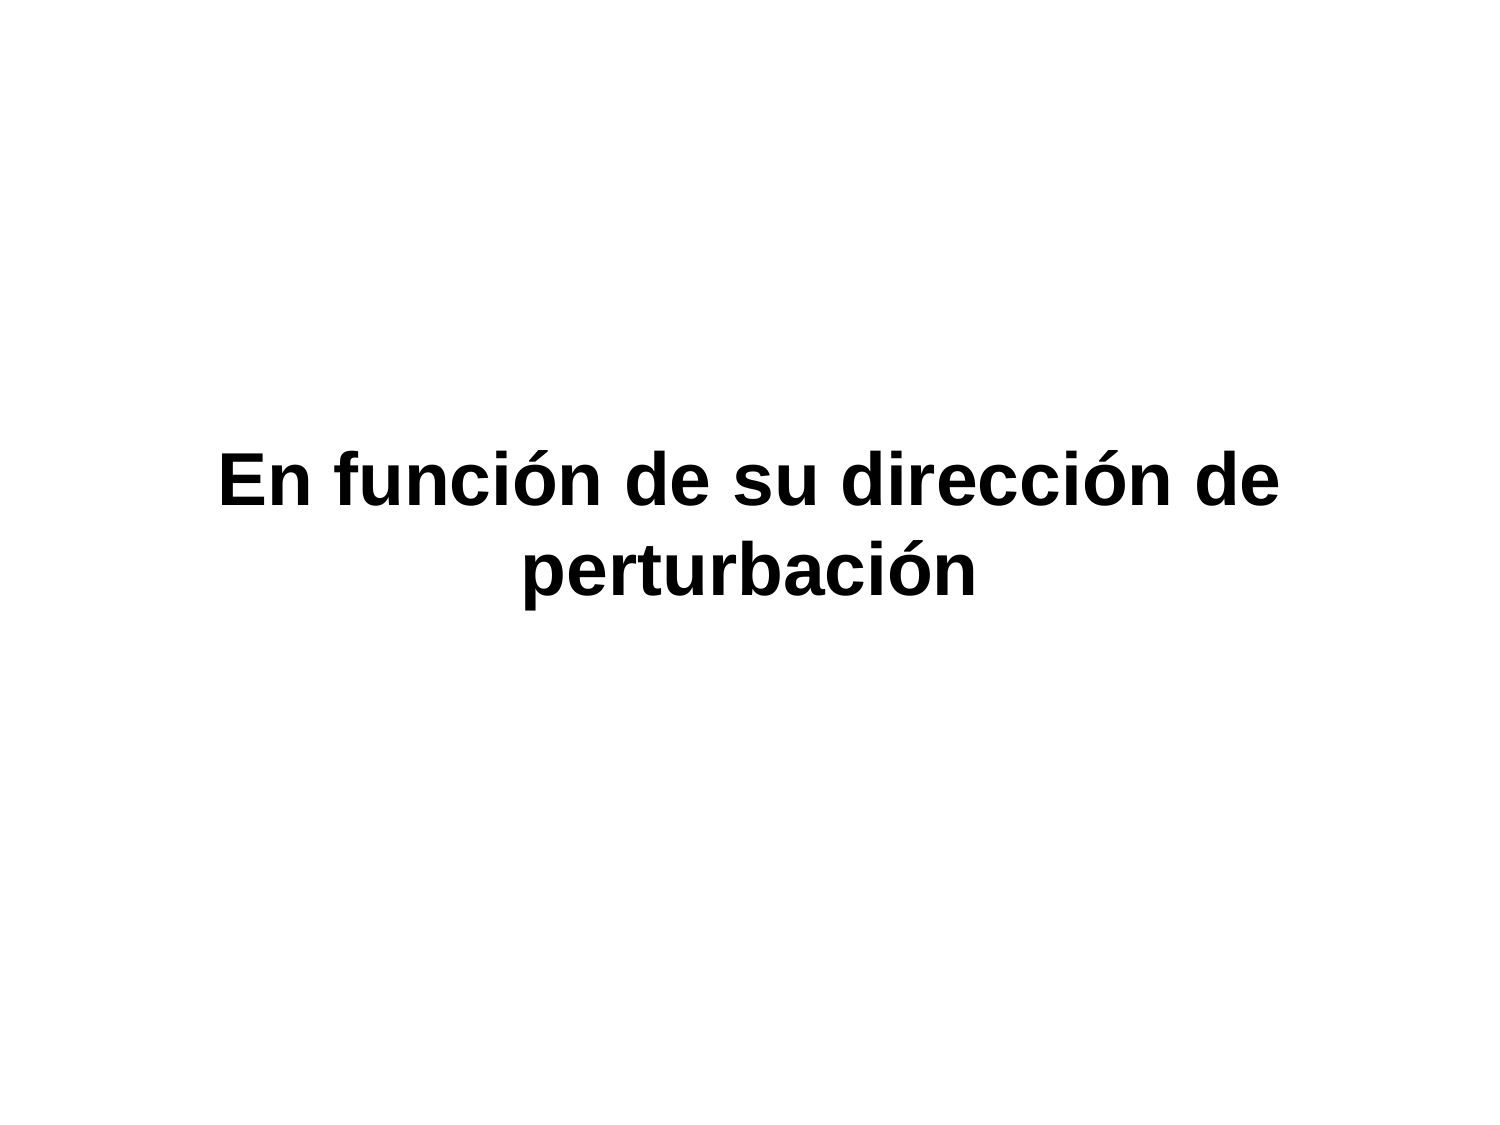

En función de su dirección de perturbación